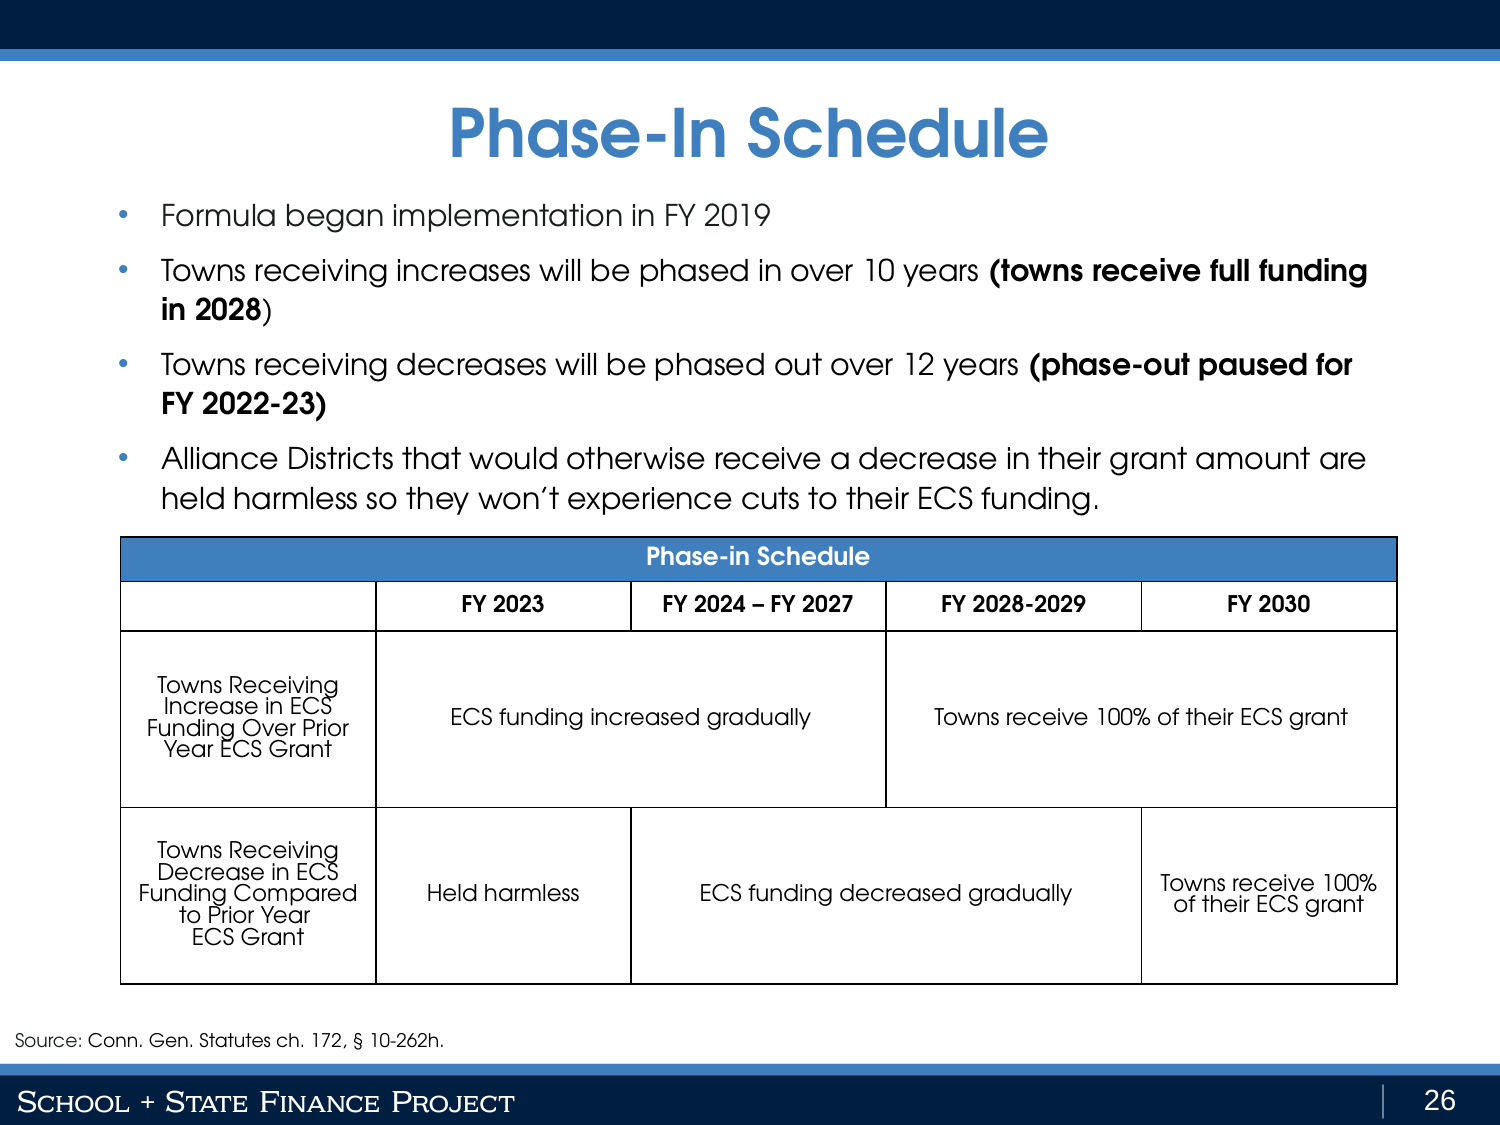

Phase-In Schedule
Formula began implementation in FY 2019
Towns receiving increases will be phased in over 10 years (towns receive full funding in 2028)
Towns receiving decreases will be phased out over 12 years (phase-out paused for FY 2022-23)
Alliance Districts that would otherwise receive a decrease in their grant amount are held harmless so they won’t experience cuts to their ECS funding.
| Phase-in Schedule |  |  |  |  |
| --- | --- | --- | --- | --- |
|  | FY 2023 | FY 2024 – FY 2027 | FY 2028-2029 | FY 2030 |
| Towns Receiving Increase in ECS Funding Over Prior Year ECS Grant | ECS funding increased gradually |  | Towns receive 100% of their ECS grant |  |
| Towns Receiving Decrease in ECS Funding Compared to Prior Year ECS Grant | Held harmless | ECS funding decreased gradually |  | Towns receive 100% of their ECS grant |
Source: Conn. Gen. Statutes ch. 172, § 10-262h.